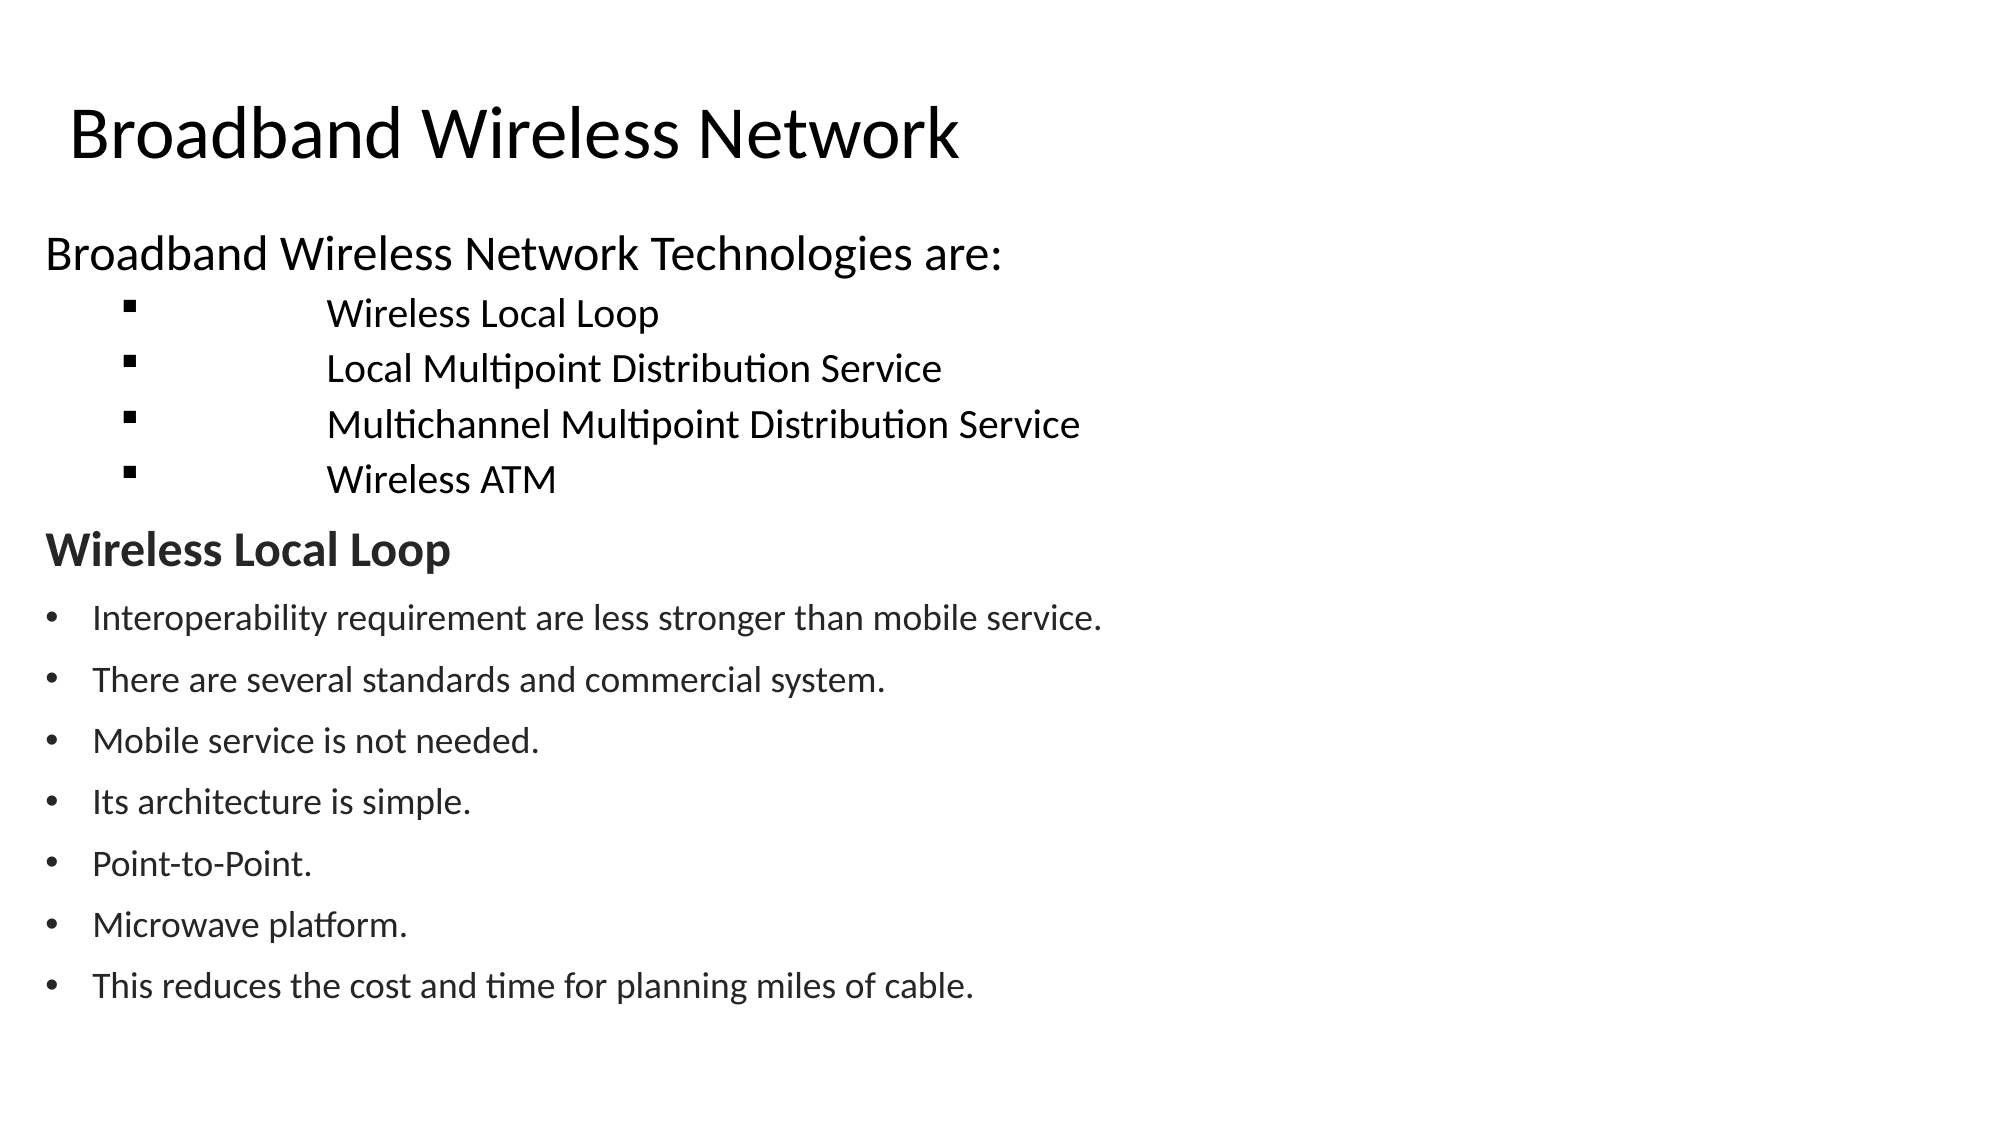

# Broadband Wireless Network
Broadband Wireless Network Technologies are:
	Wireless Local Loop
	Local Multipoint Distribution Service
	Multichannel Multipoint Distribution Service
	Wireless ATM
Wireless Local Loop
Interoperability requirement are less stronger than mobile service.
There are several standards and commercial system.
Mobile service is not needed.
Its architecture is simple.
Point-to-Point.
Microwave platform.
This reduces the cost and time for planning miles of cable.